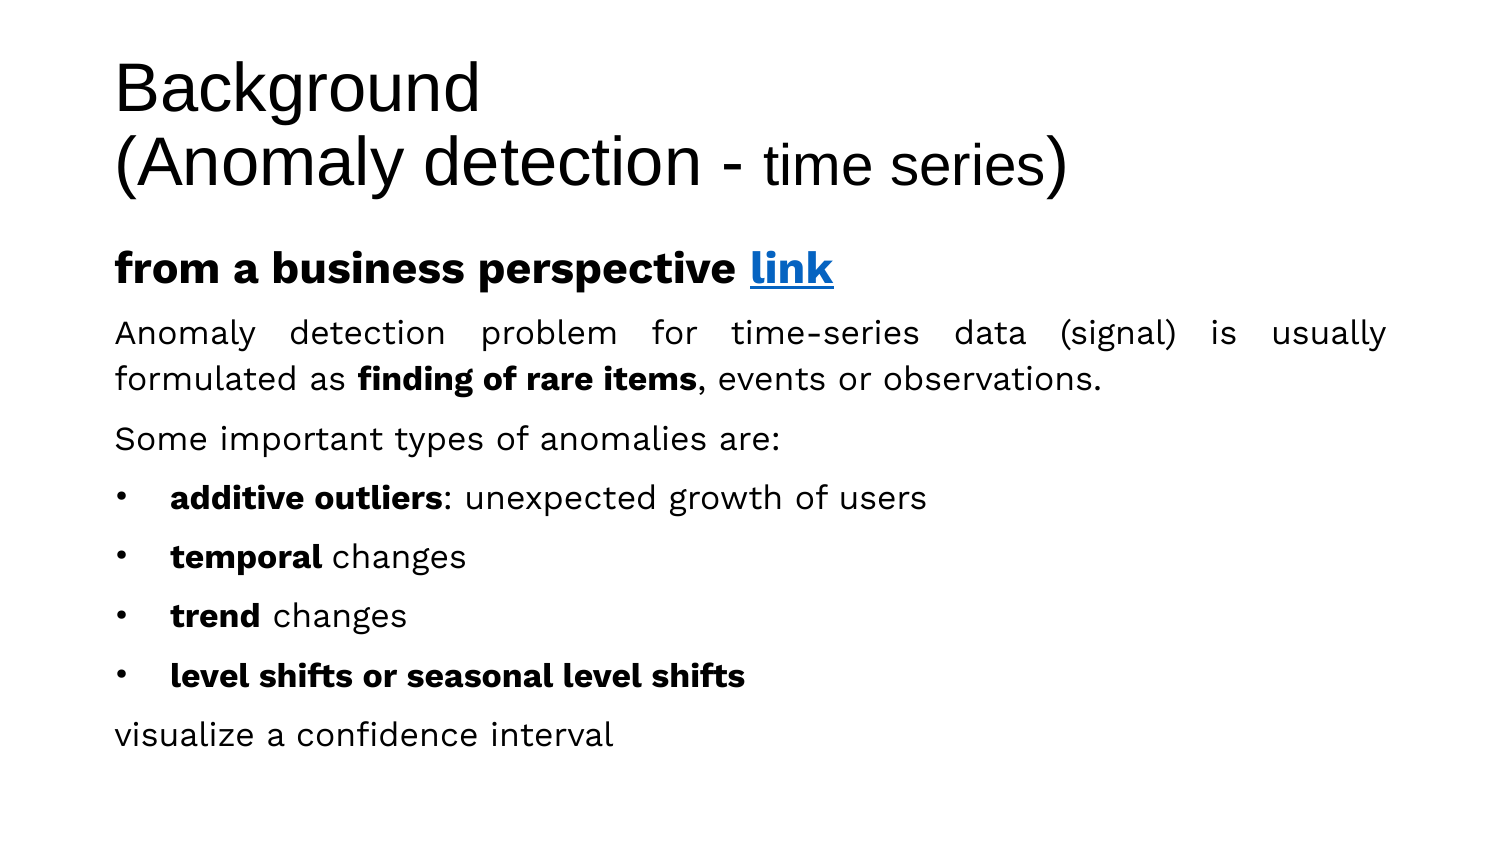

# Background (Anomaly detection - time series)
from a business perspective link
Anomaly detection problem for time-series data (signal) is usually formulated as finding of rare items, events or observations.
Some important types of anomalies are:
additive outliers: unexpected growth of users
temporal changes
trend changes
level shifts or seasonal level shifts
visualize a confidence interval